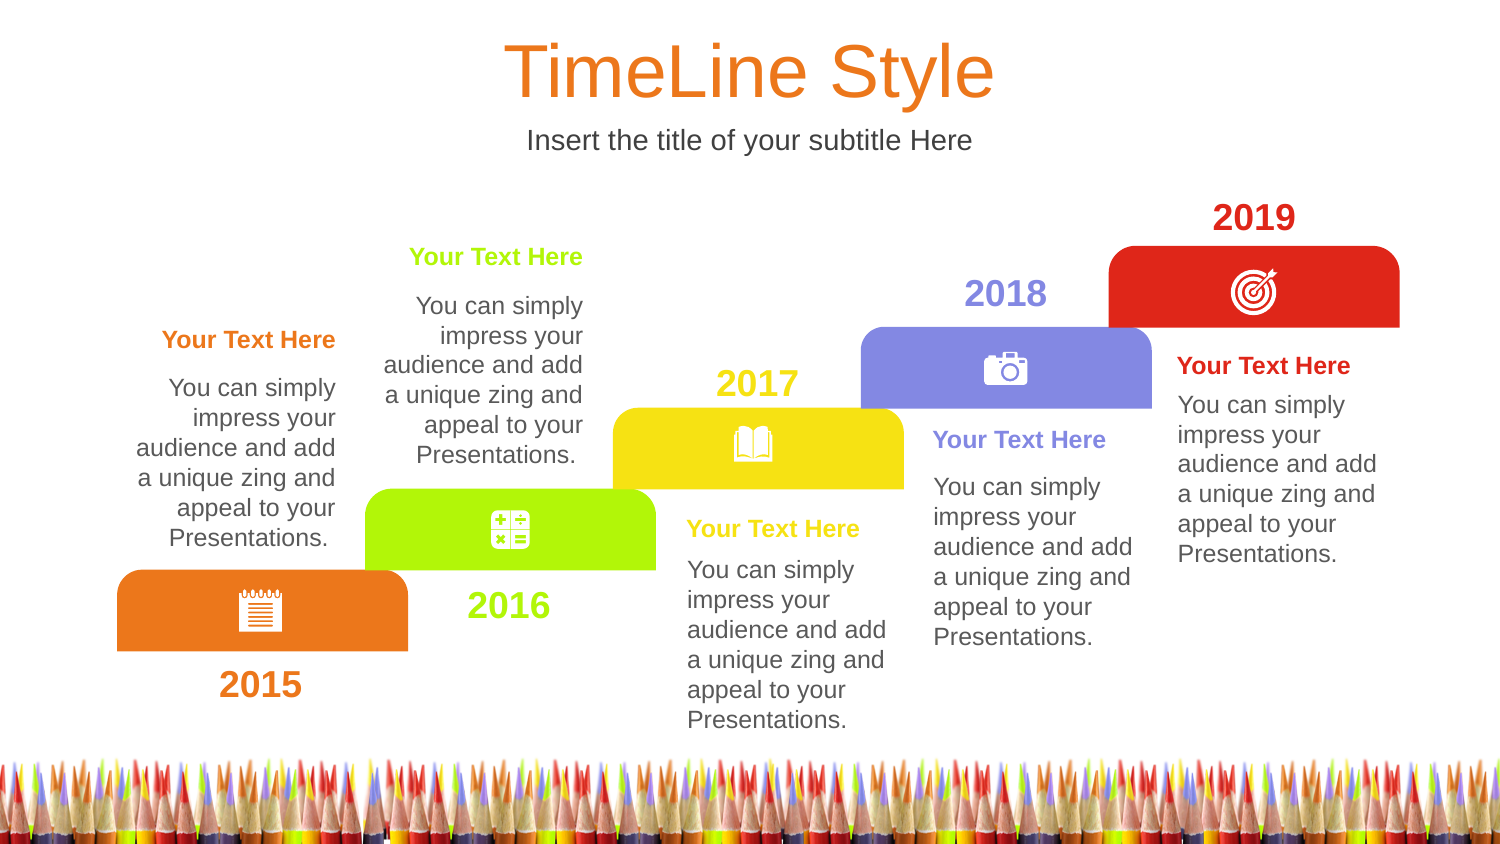

TimeLine Style
Insert the title of your subtitle Here
2019
Your Text Here
You can simply impress your audience and add a unique zing and appeal to your Presentations.

2018

Your Text Here
You can simply impress your audience and add a unique zing and appeal to your Presentations.

Your Text Here
You can simply impress your audience and add a unique zing and appeal to your Presentations.
2017

Your Text Here
You can simply impress your audience and add a unique zing and appeal to your Presentations.

Your Text Here
You can simply impress your audience and add a unique zing and appeal to your Presentations.

2016

2015